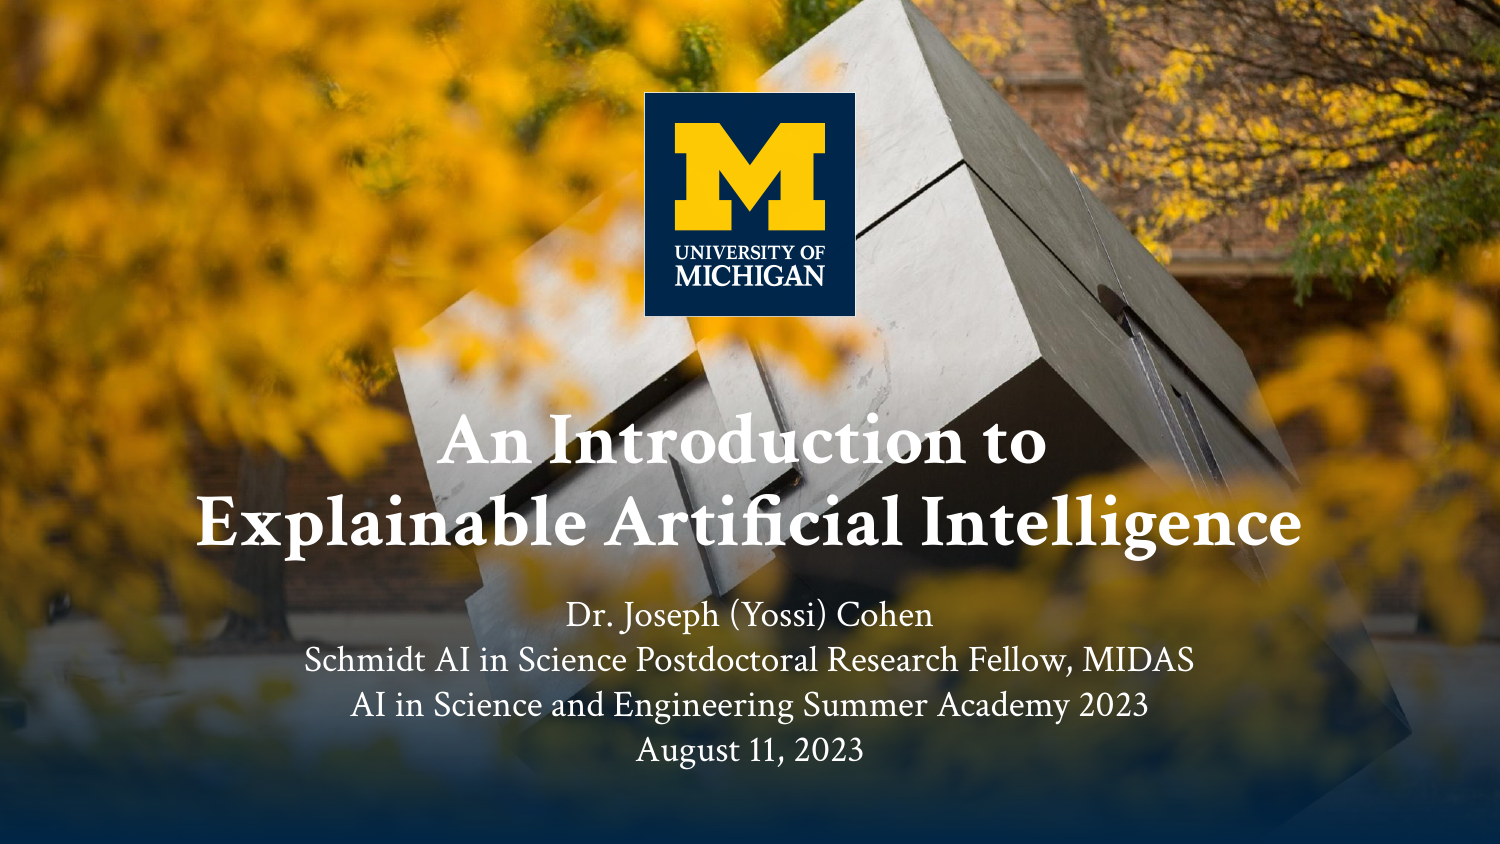

# An Introduction to Explainable Artificial Intelligence
Dr. Joseph (Yossi) Cohen
Schmidt AI in Science Postdoctoral Research Fellow, MIDAS
AI in Science and Engineering Summer Academy 2023
August 11, 2023